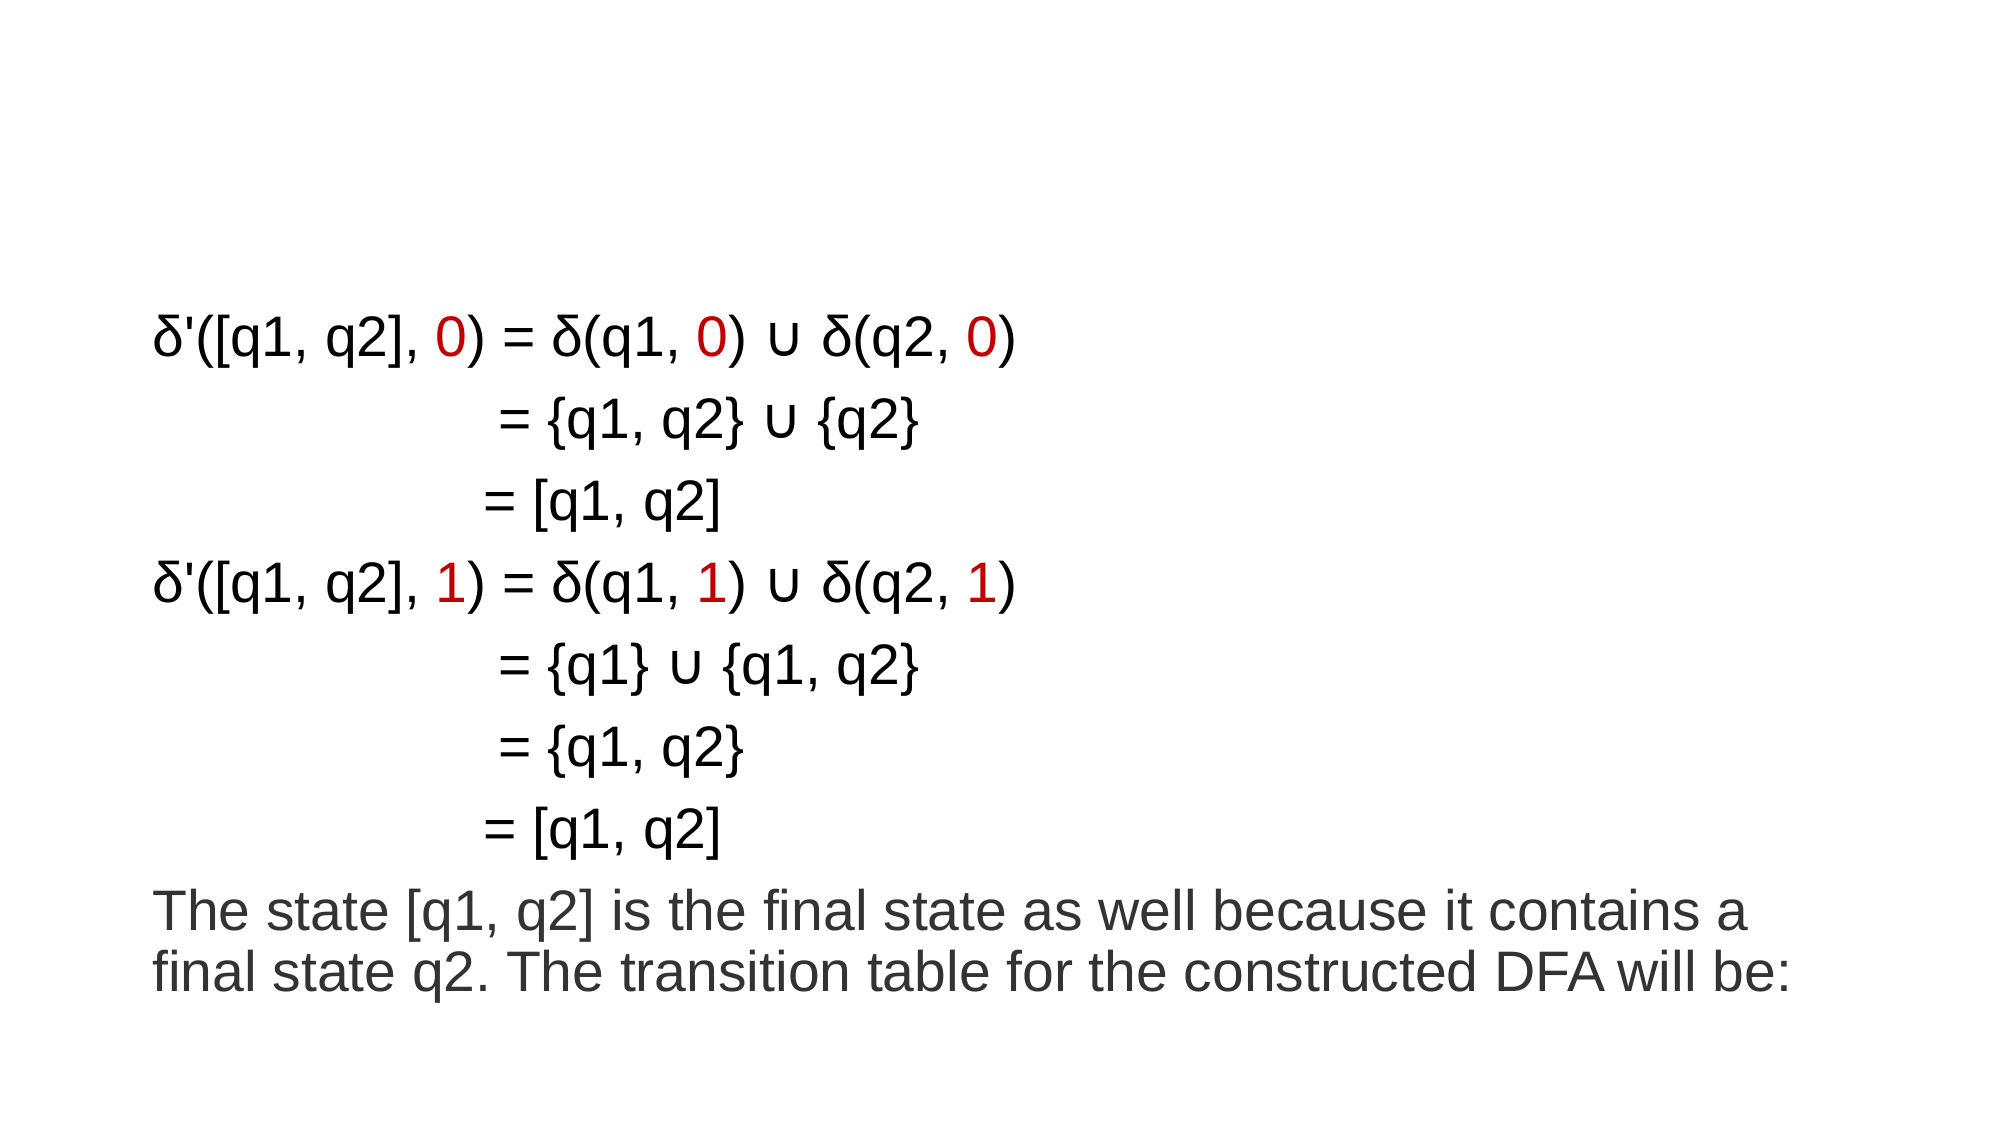

#
δ'([q1, q2], 0) = δ(q1, 0) ∪ δ(q2, 0)
                      = {q1, q2} ∪ {q2}
                     = [q1, q2]
δ'([q1, q2], 1) = δ(q1, 1) ∪ δ(q2, 1)
                      = {q1} ∪ {q1, q2}
                      = {q1, q2}
                     = [q1, q2]
The state [q1, q2] is the final state as well because it contains a final state q2. The transition table for the constructed DFA will be: